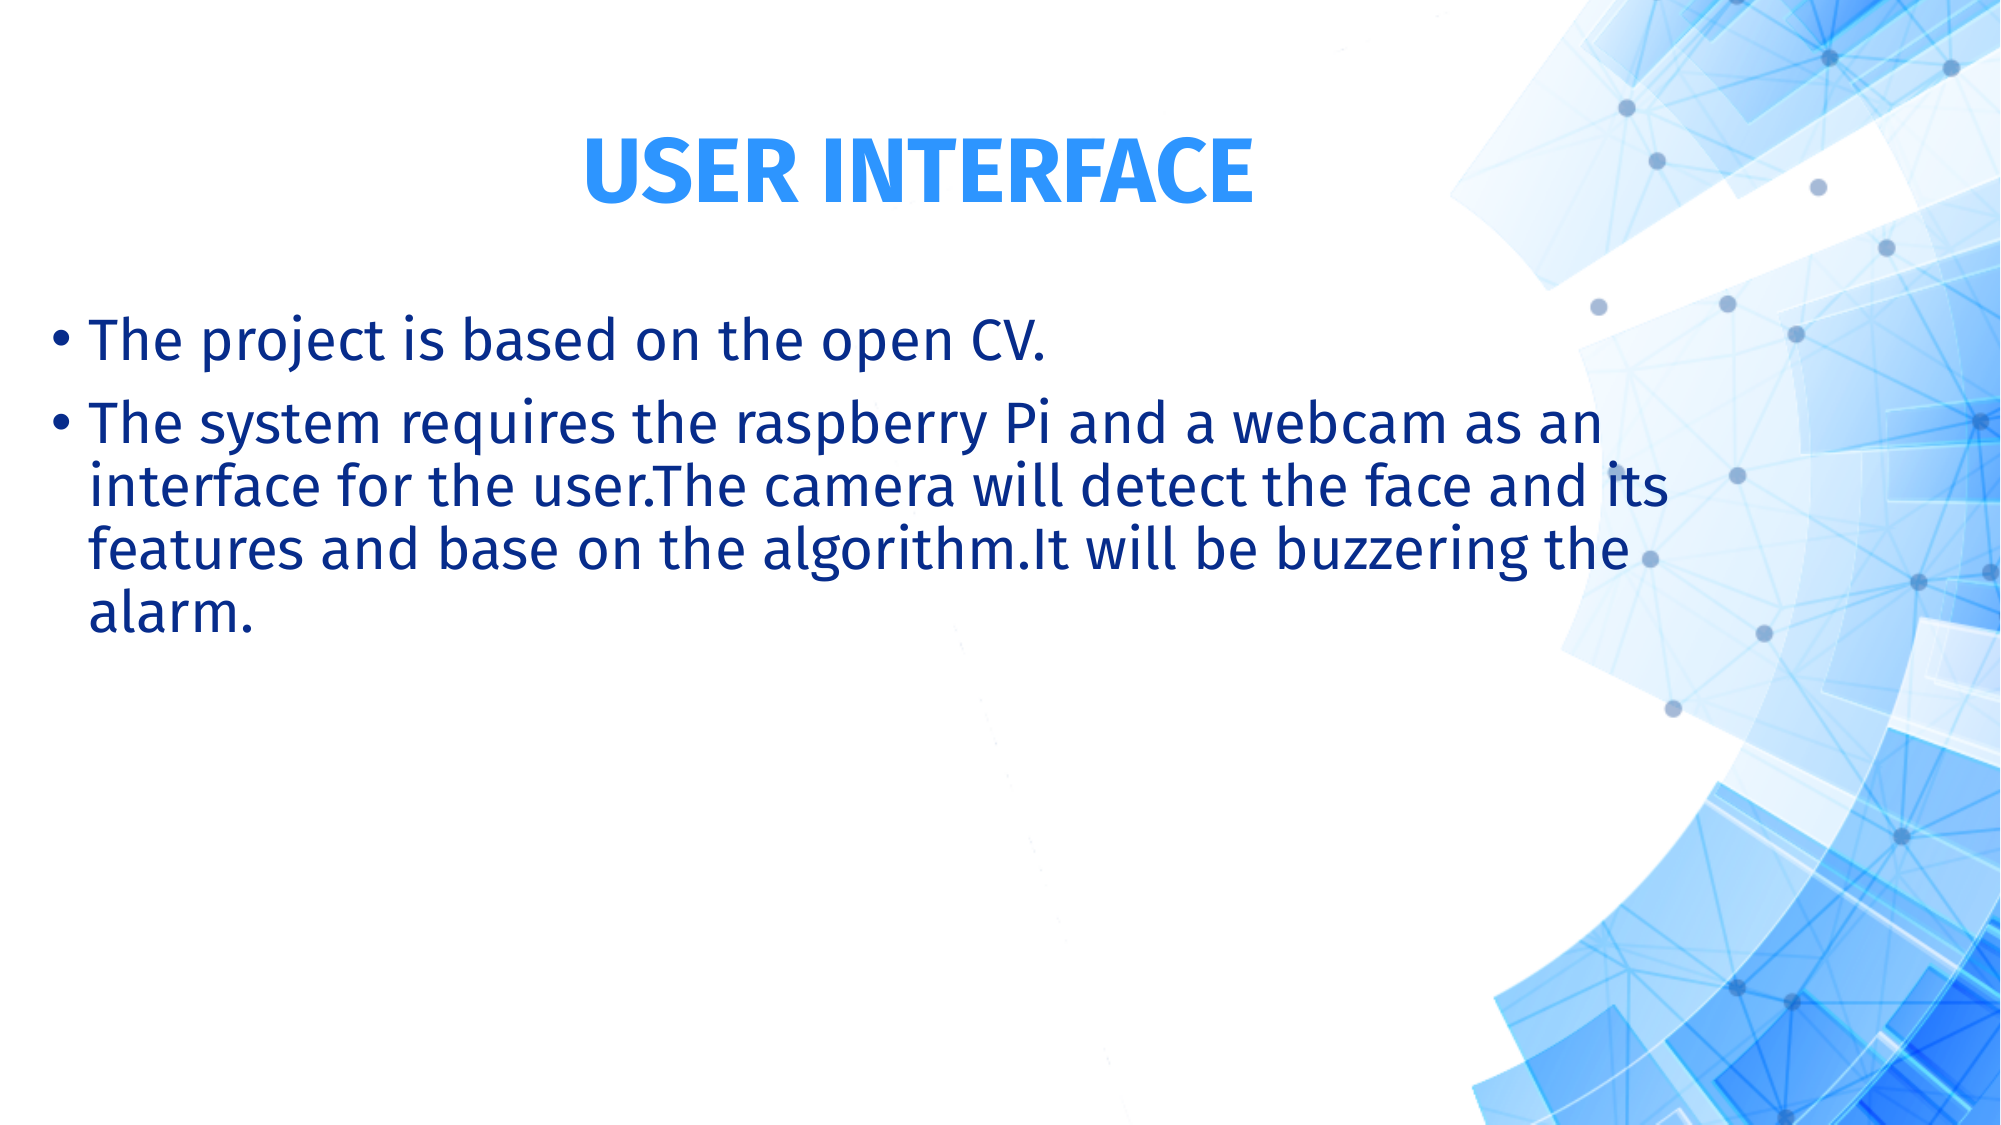

# USER INTERFACE
The project is based on the open CV.
The system requires the raspberry Pi and a webcam as an interface for the user.The camera will detect the face and its features and base on the algorithm.It will be buzzering the alarm.